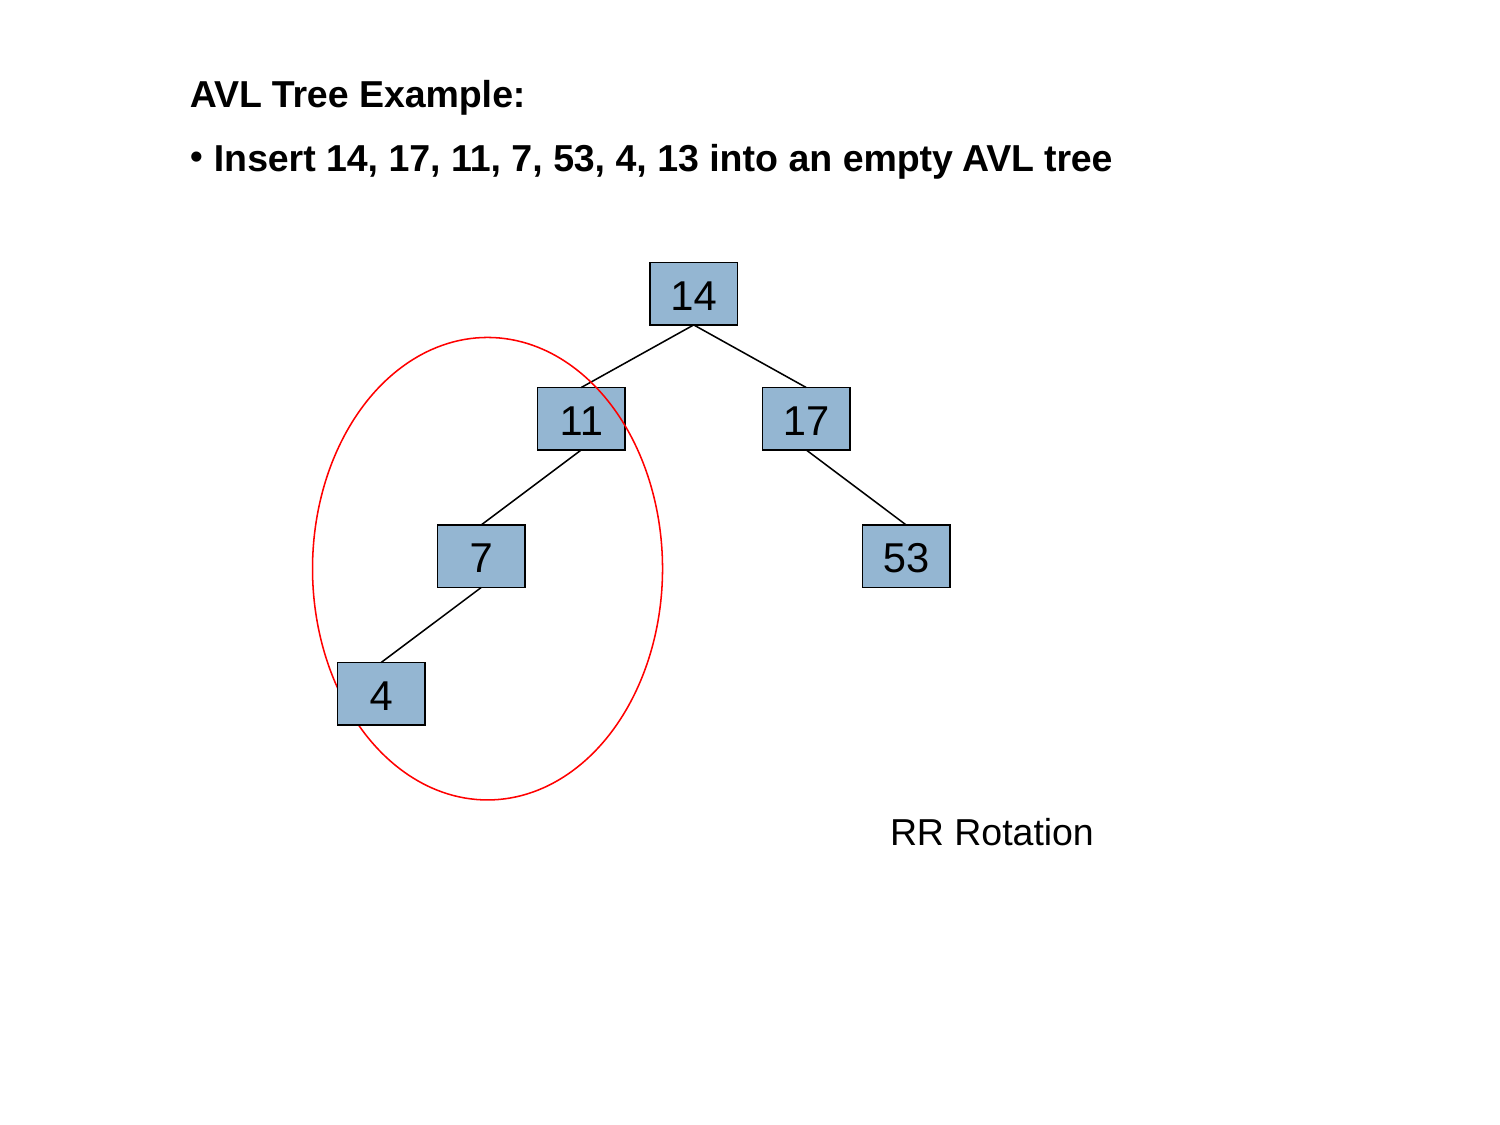

AVL Tree Example:
 Insert 14, 17, 11, 7, 53, 4, 13 into an empty AVL tree
14

11
17
7
53
4
RR Rotation